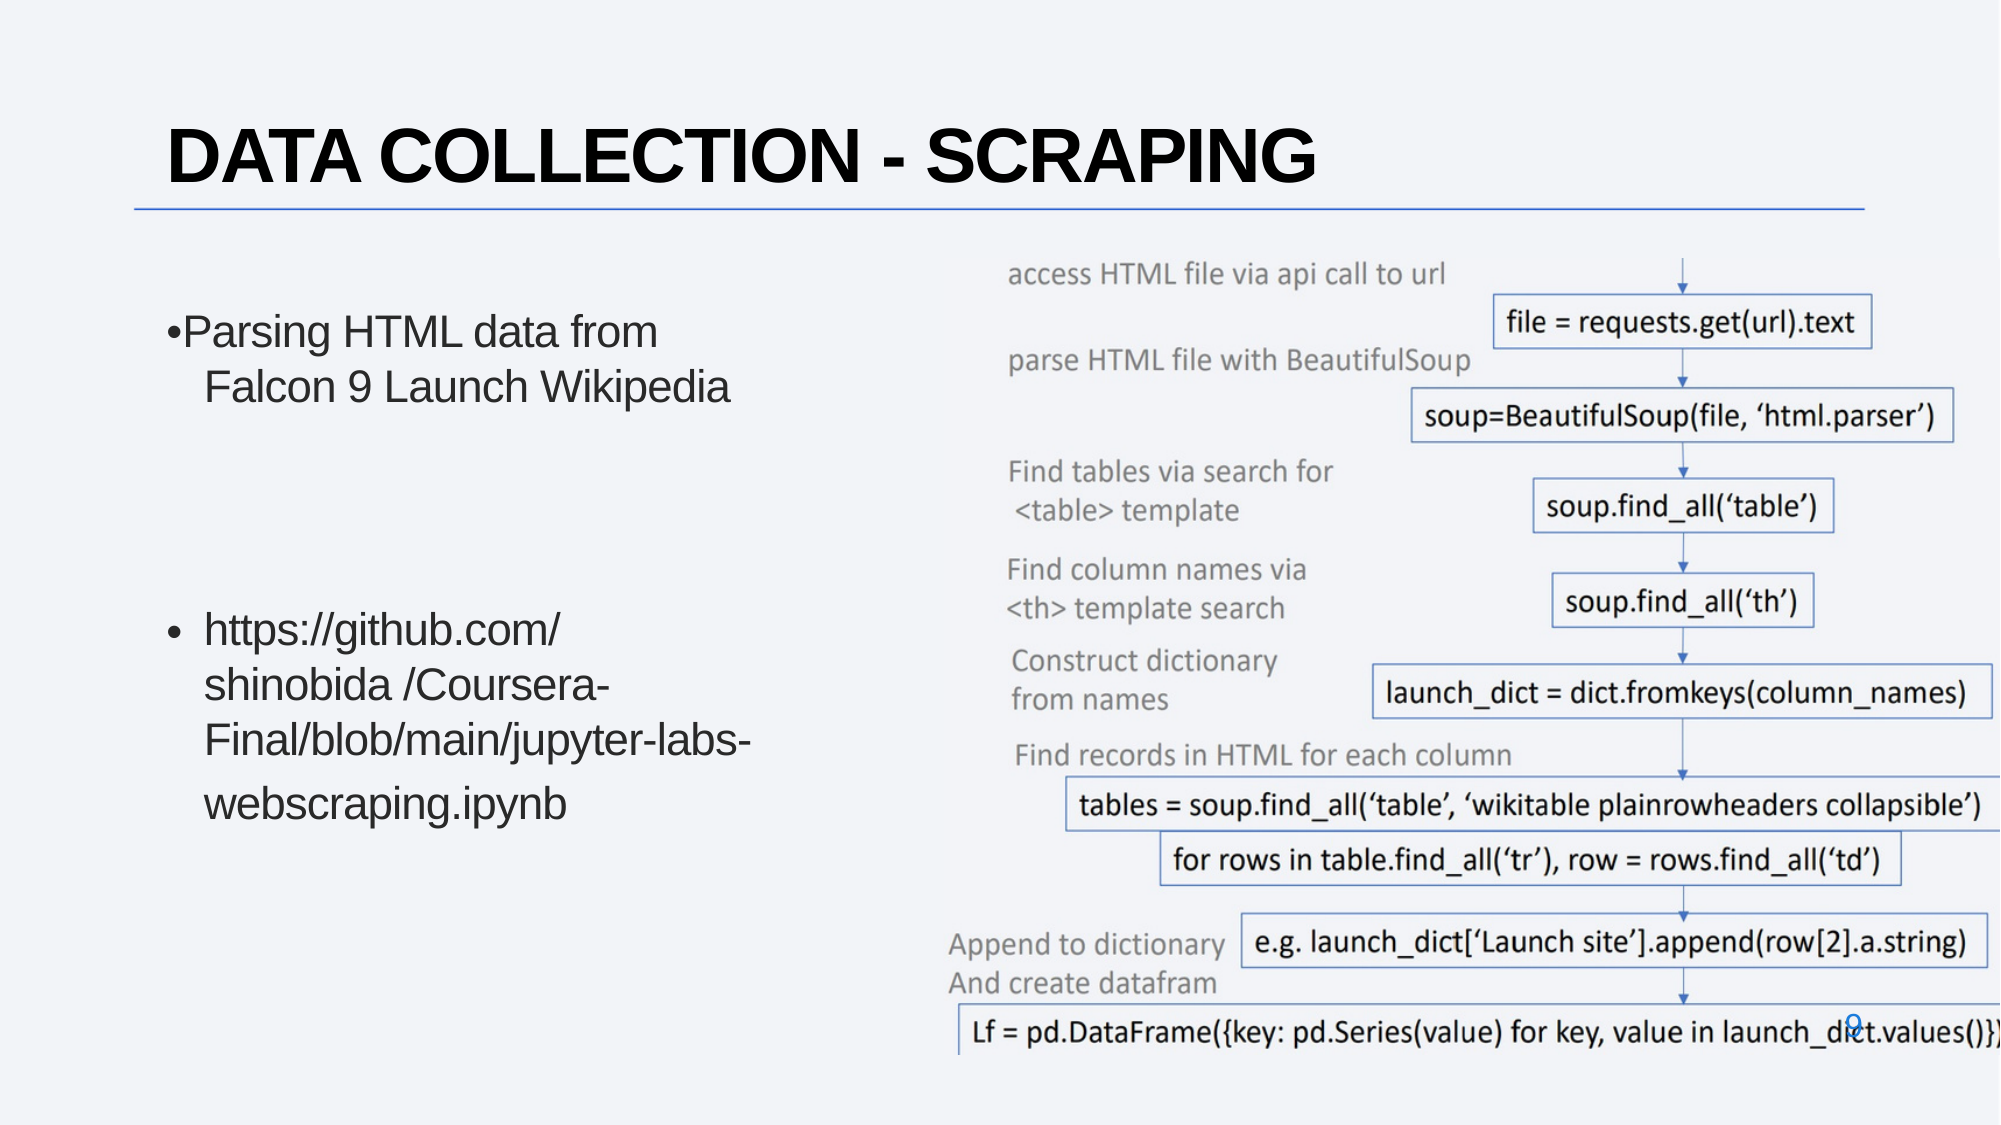

DATA COLLECTION - SCRAPING

•Parsing HTML data from
Falcon 9 Launch Wikipedia
•
https://github.com/shinobida /Coursera- Final/blob/main/jupyter-labs-
webscraping.ipynb
9